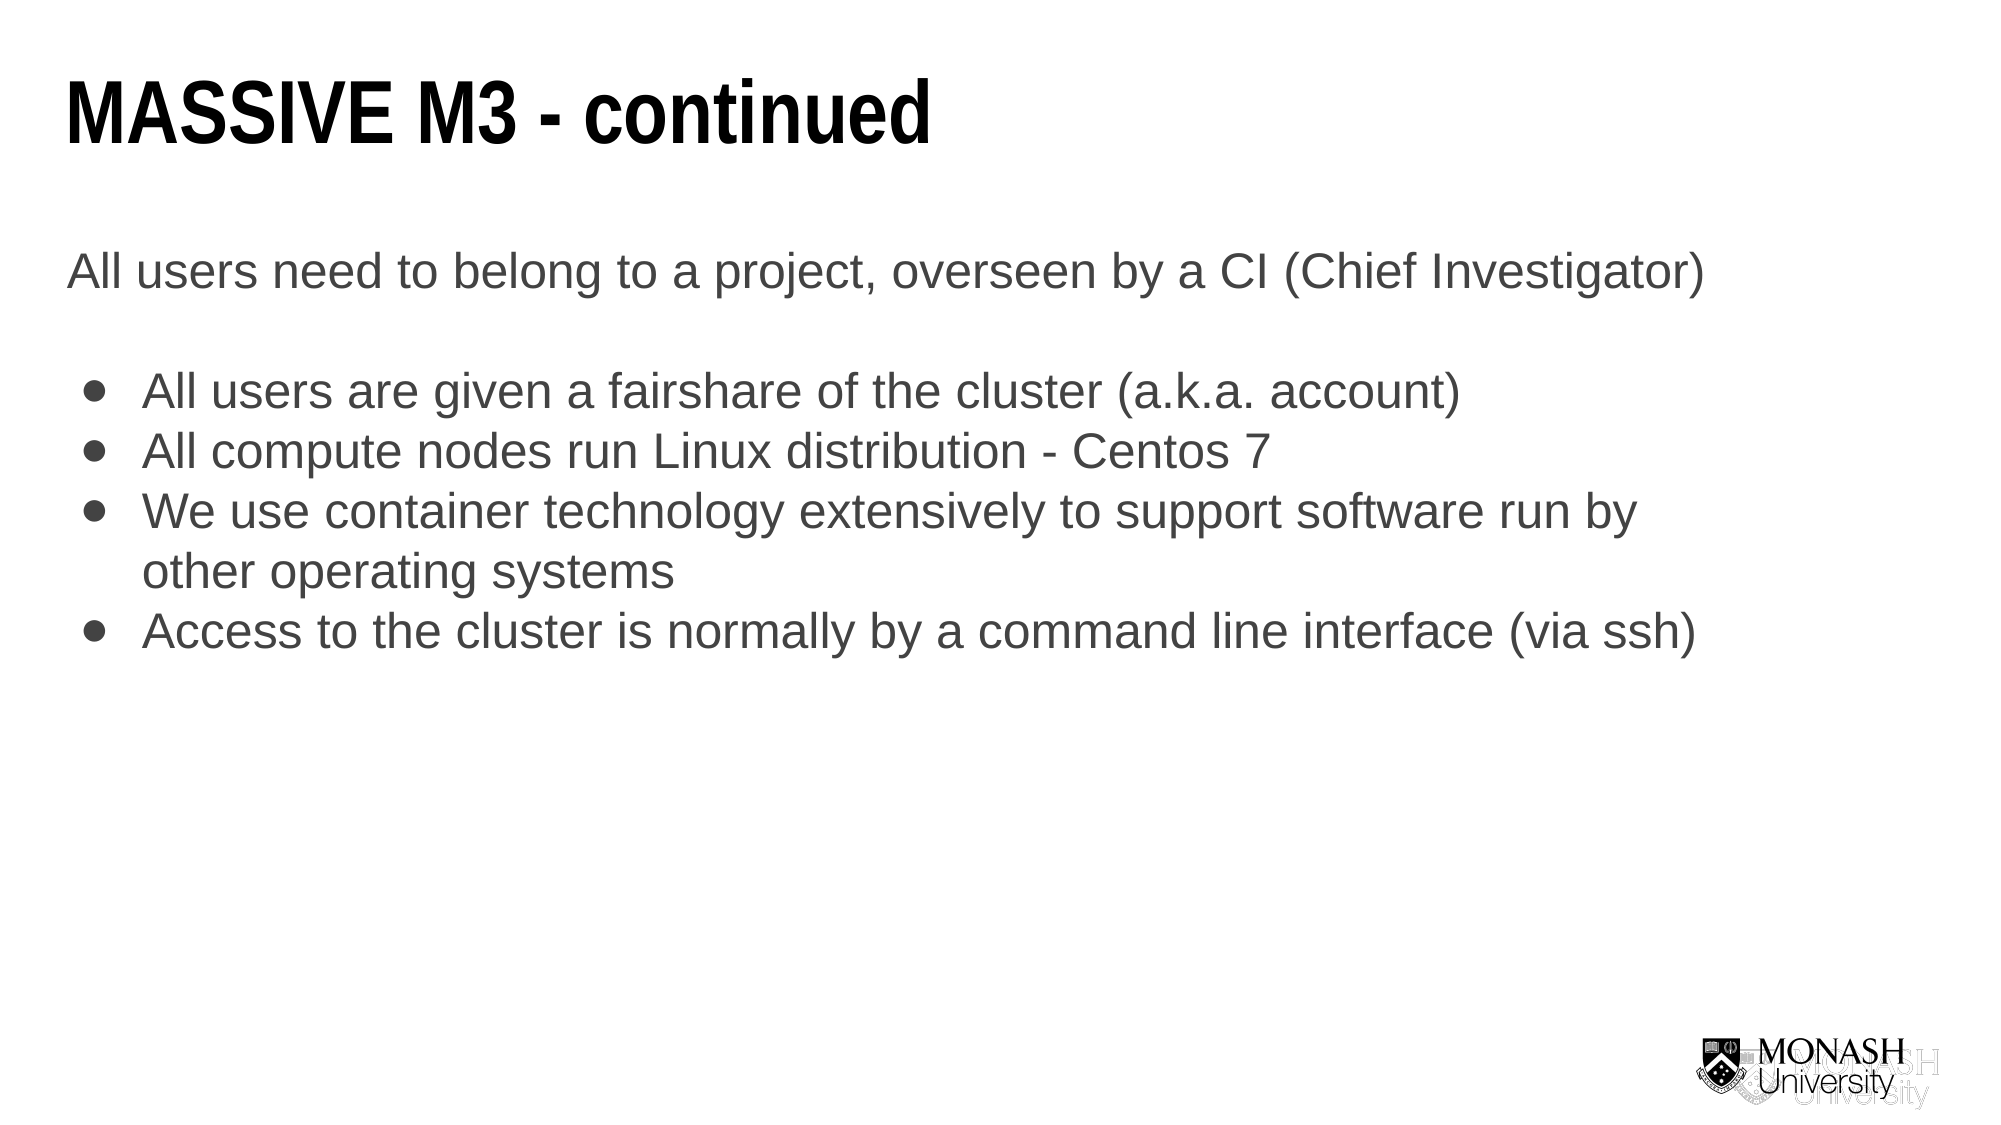

MASSIVE M3 - continued
All users need to belong to a project, overseen by a CI (Chief Investigator)

All users are given a fairshare of the cluster (a.k.a. account)
All compute nodes run Linux distribution - Centos 7
We use container technology extensively to support software run by other operating systems
Access to the cluster is normally by a command line interface (via ssh)